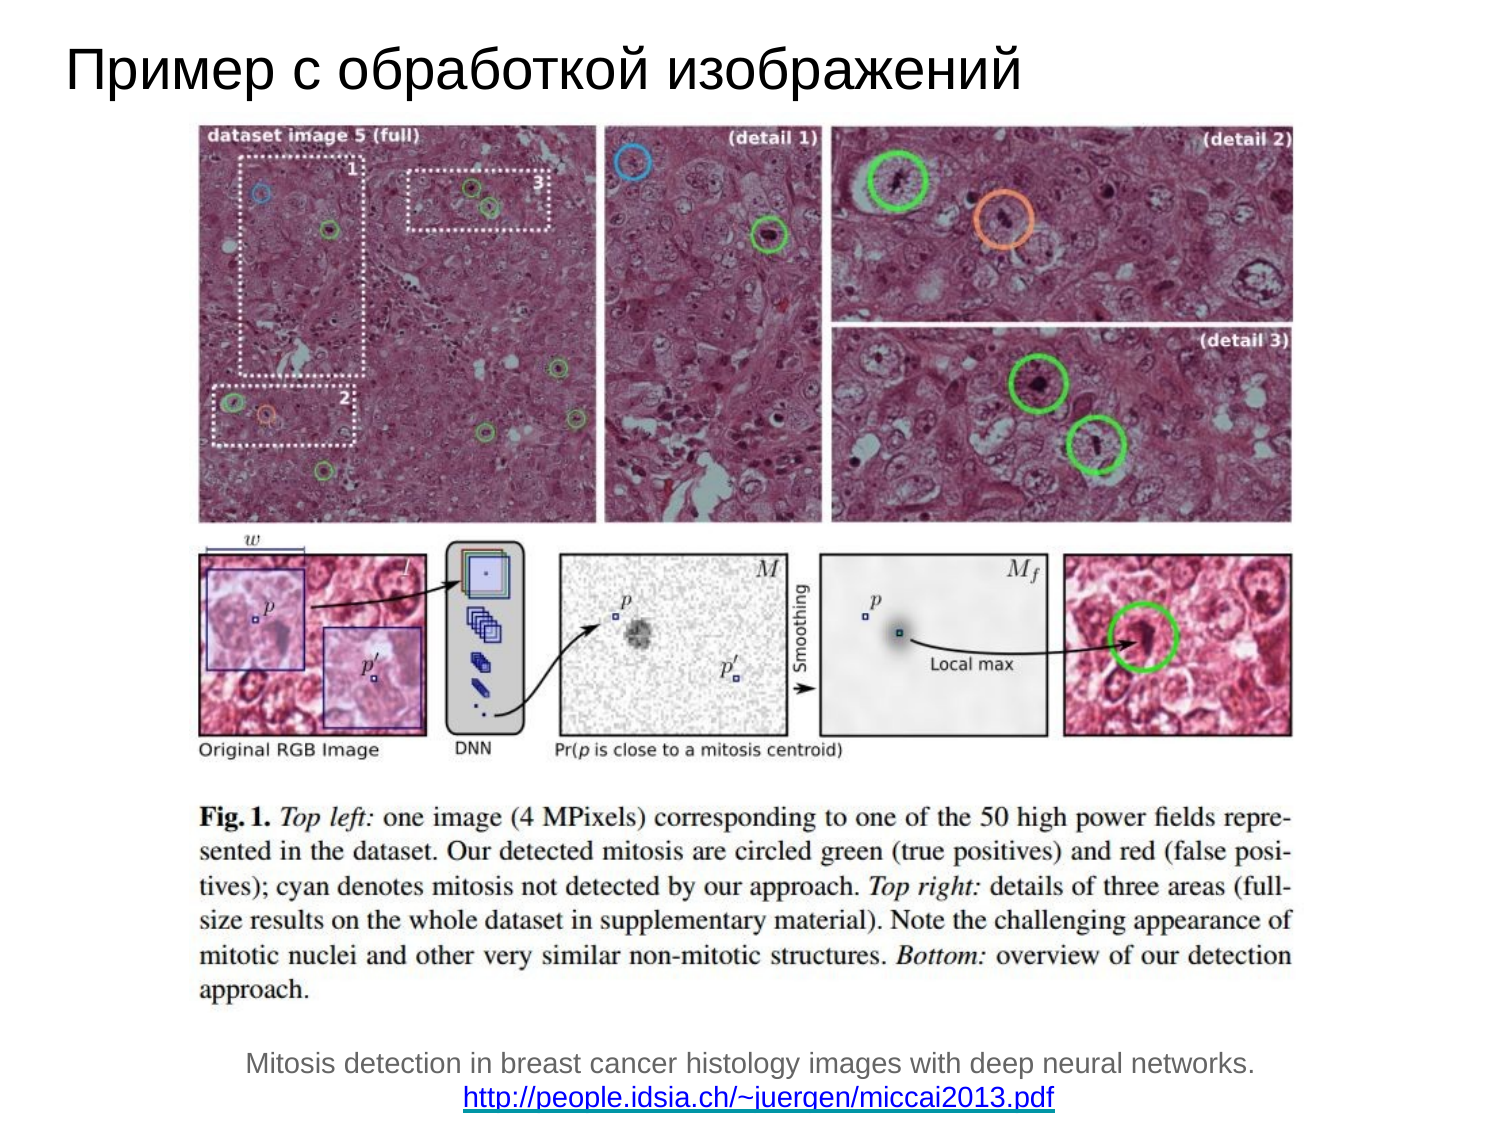

# Пример с обработкой изображений

Mitosis detection in breast cancer histology images with deep neural networks.  http://people.idsia.ch/~juergen/miccai2013.pdf